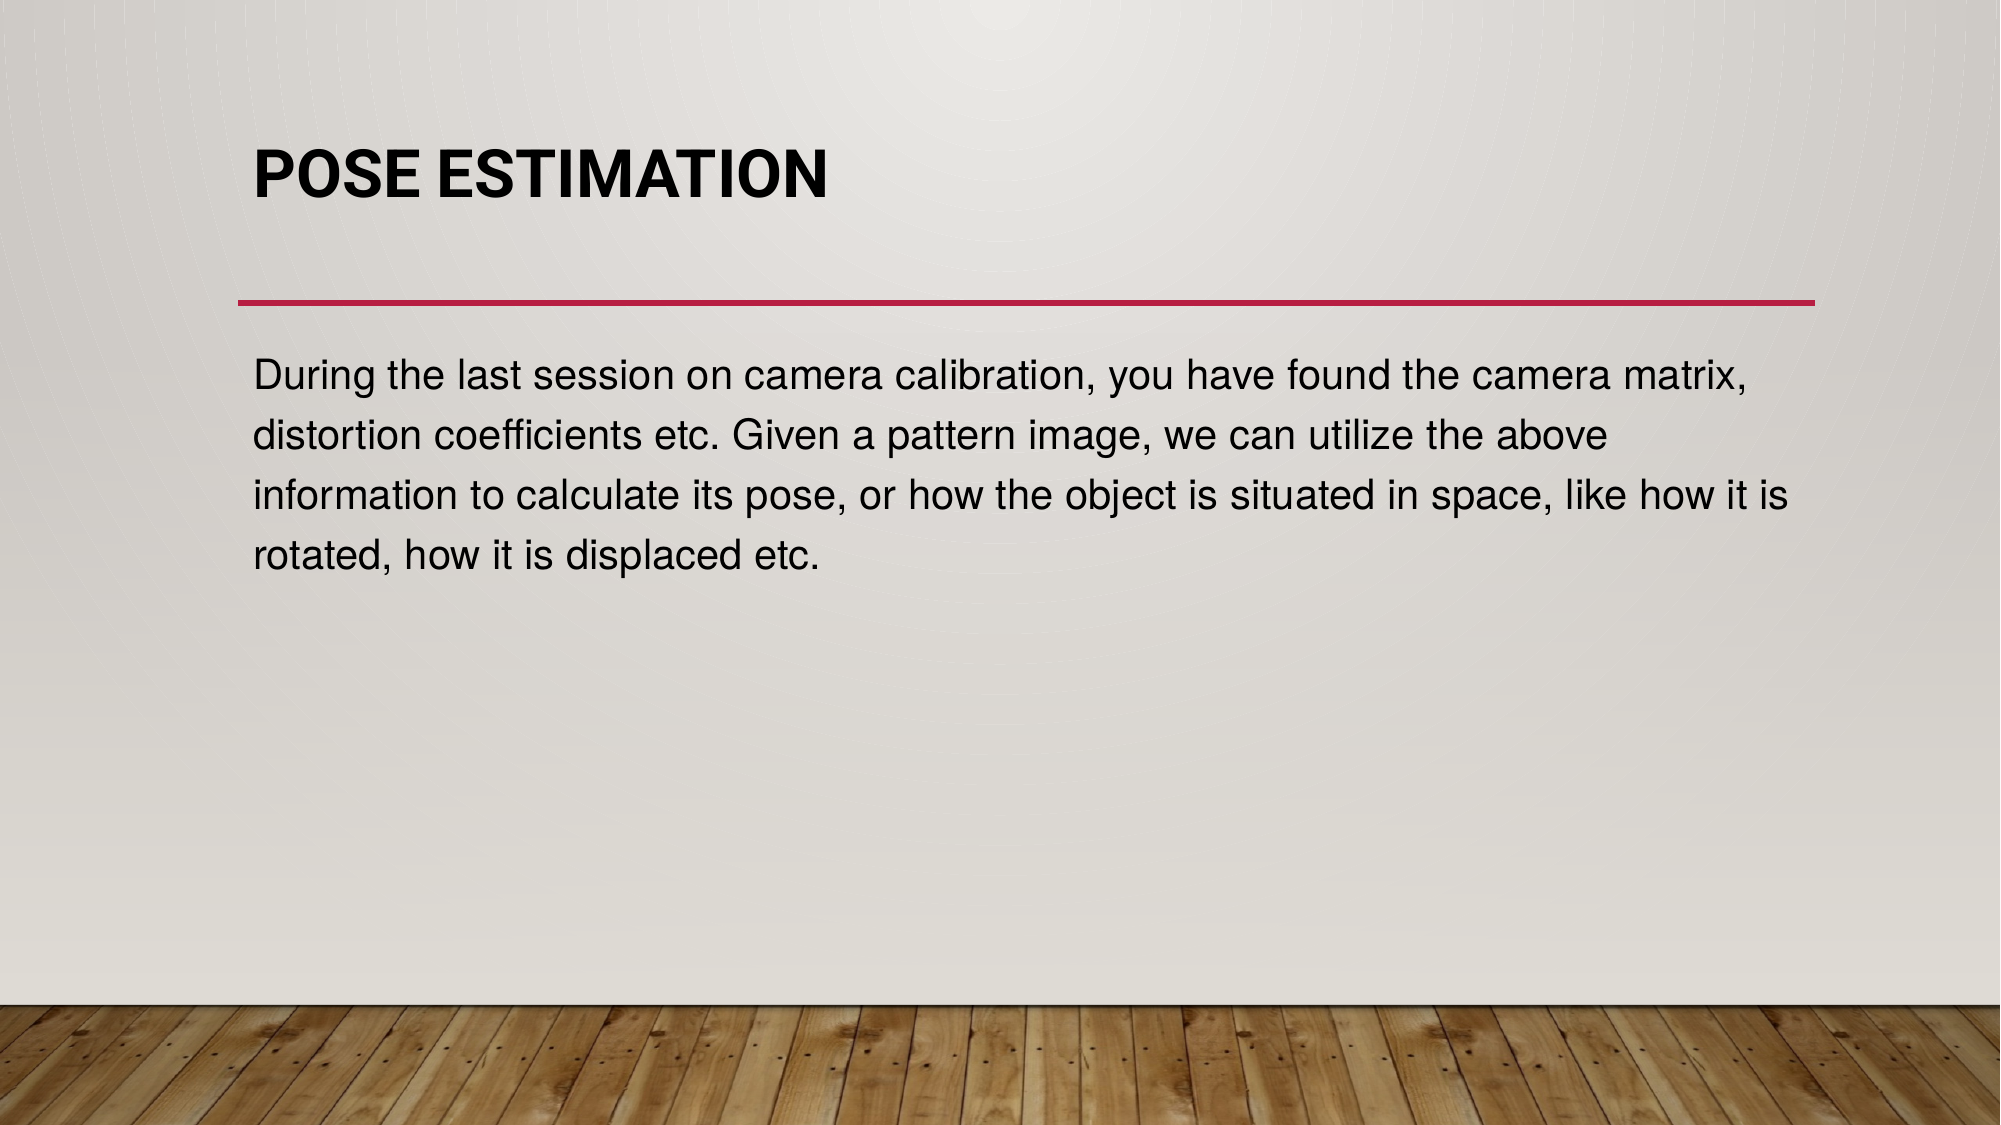

# Pose Estimation
During the last session on camera calibration, you have found the camera matrix, distortion coefficients etc. Given a pattern image, we can utilize the above information to calculate its pose, or how the object is situated in space, like how it is rotated, how it is displaced etc.